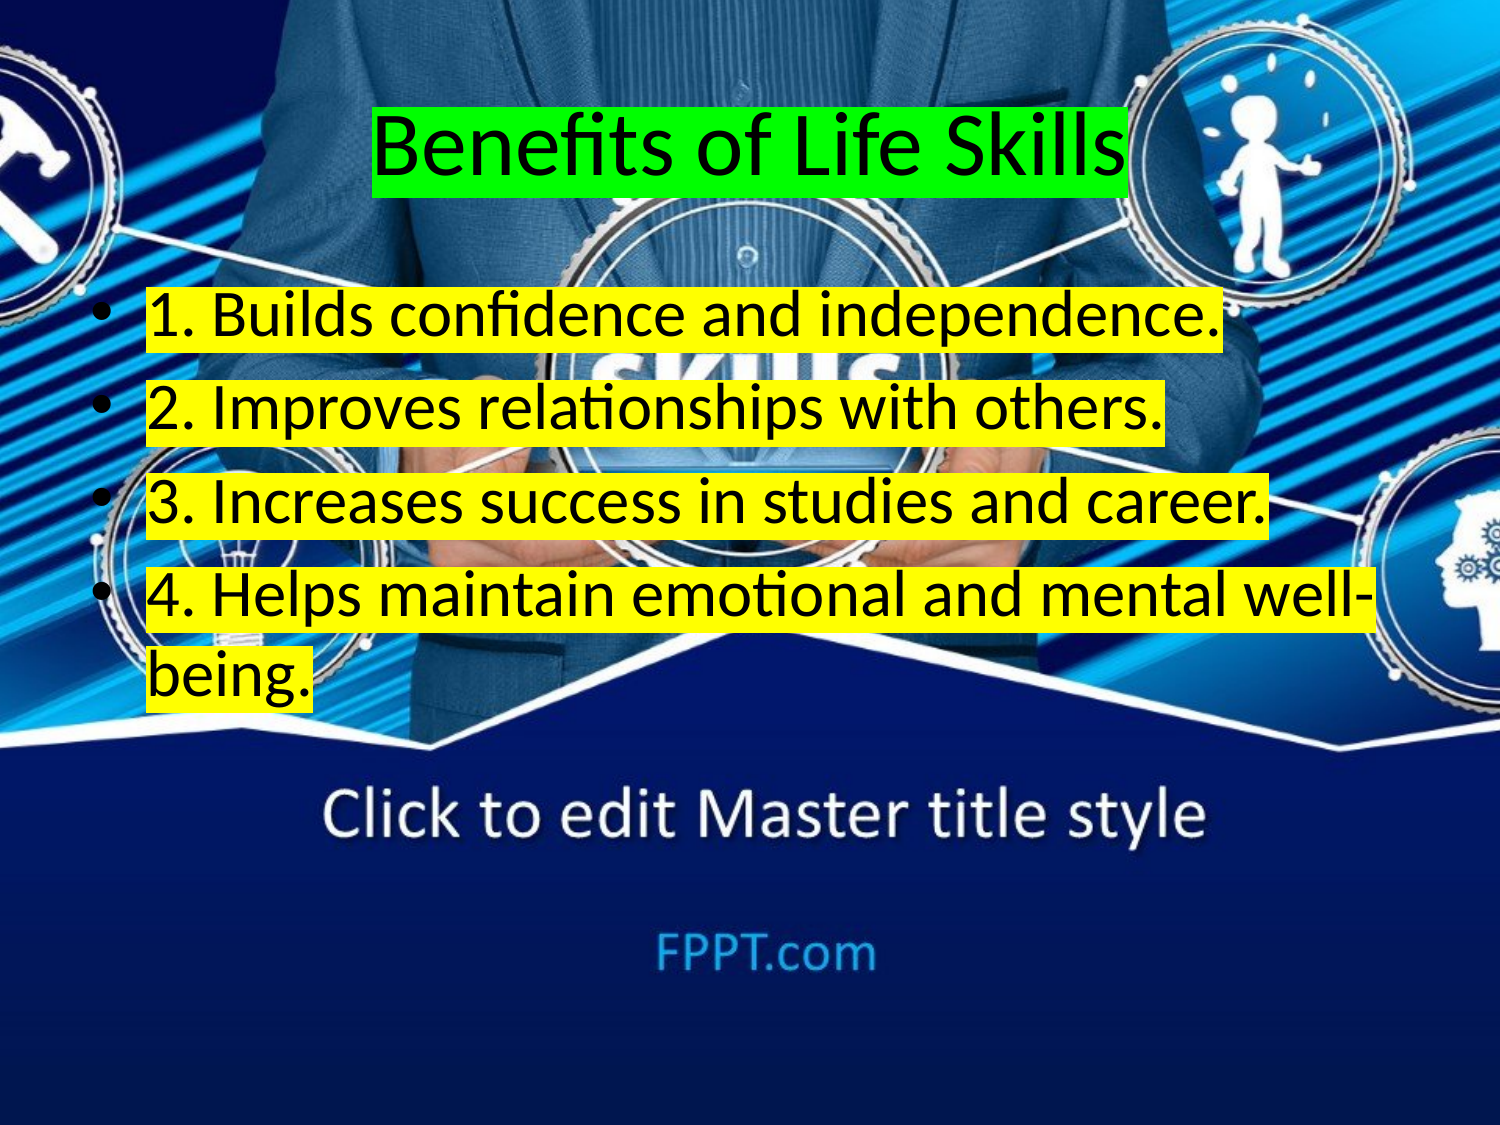

# Benefits of Life Skills
1. Builds confidence and independence.
2. Improves relationships with others.
3. Increases success in studies and career.
4. Helps maintain emotional and mental well-being.